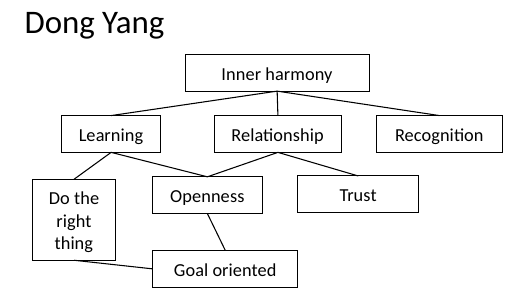

# Dong Yang
Inner harmony
Learning
Recognition
Do the right
thing
Goal oriented
Relationship
Trust
Openness